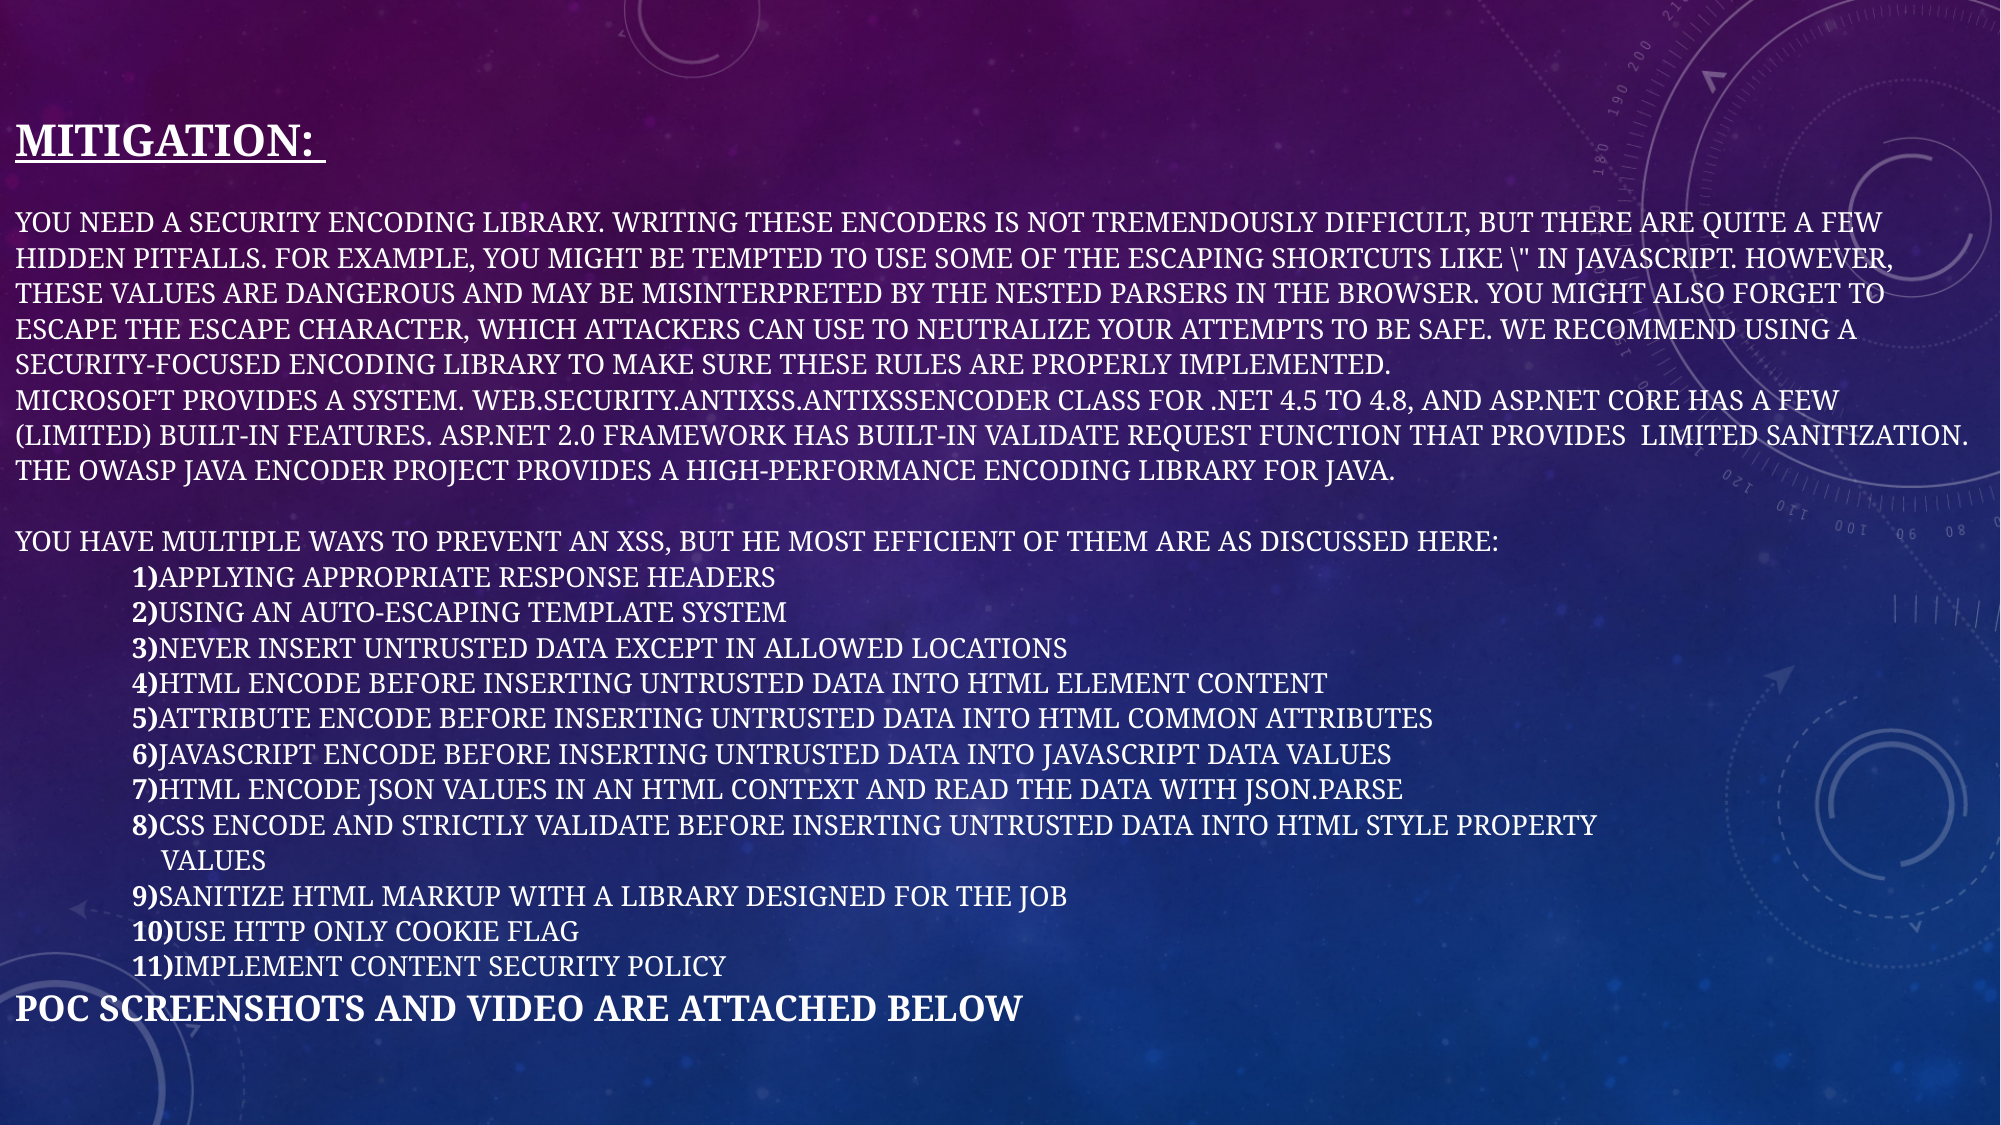

# Mitigation:  You need a security encoding library. Writing these encoders is not tremendously difficult, but there are quite a few hidden pitfalls. For example, you might be tempted to use some of the escaping shortcuts like \" in JavaScript. However, these values are dangerous and may be misinterpreted by the nested parsers in the browser. You might also forget to escape the escape character, which attackers can use to neutralize your attempts to be safe. We recommend using a security-focused encoding library to make sure these rules are properly implemented. Microsoft provides a System. Web.Security.AntiXss.AntiXssEncoder Class for .NET 4.5 to 4.8, and ASP.Net Core has a few (limited) built-in features. ASP.NET 2.0 Framework has built-in Validate Request function that provides  limited sanitization. The OWASP Java Encoder Project provides a high-performance encoding library for Java. You have multiple ways to prevent an XSS, but he most efficient of them are as discussed here: 1)Applying appropriate response headers 2)Using an Auto-Escaping Template System 3)Never Insert Untrusted Data Except in Allowed Locations 4)HTML Encode Before Inserting Untrusted Data into HTML Element Content 5)Attribute Encode Before Inserting Untrusted Data into HTML Common Attributes 6)JavaScript Encode Before Inserting Untrusted Data into JavaScript Data Values 7)HTML Encode JSON values in an HTML context and read the data with JSON.parse 8)CSS Encode And Strictly Validate Before Inserting Untrusted Data into HTML Style Property 	  	    		    	    Values 9)Sanitize HTML Markup with a Library Designed for the Job 10)Use HTTP Only cookie flag 11)Implement Content Security PolicY poc SCREENSHOTS AND VIDEO ARE ATTACHED BELOW